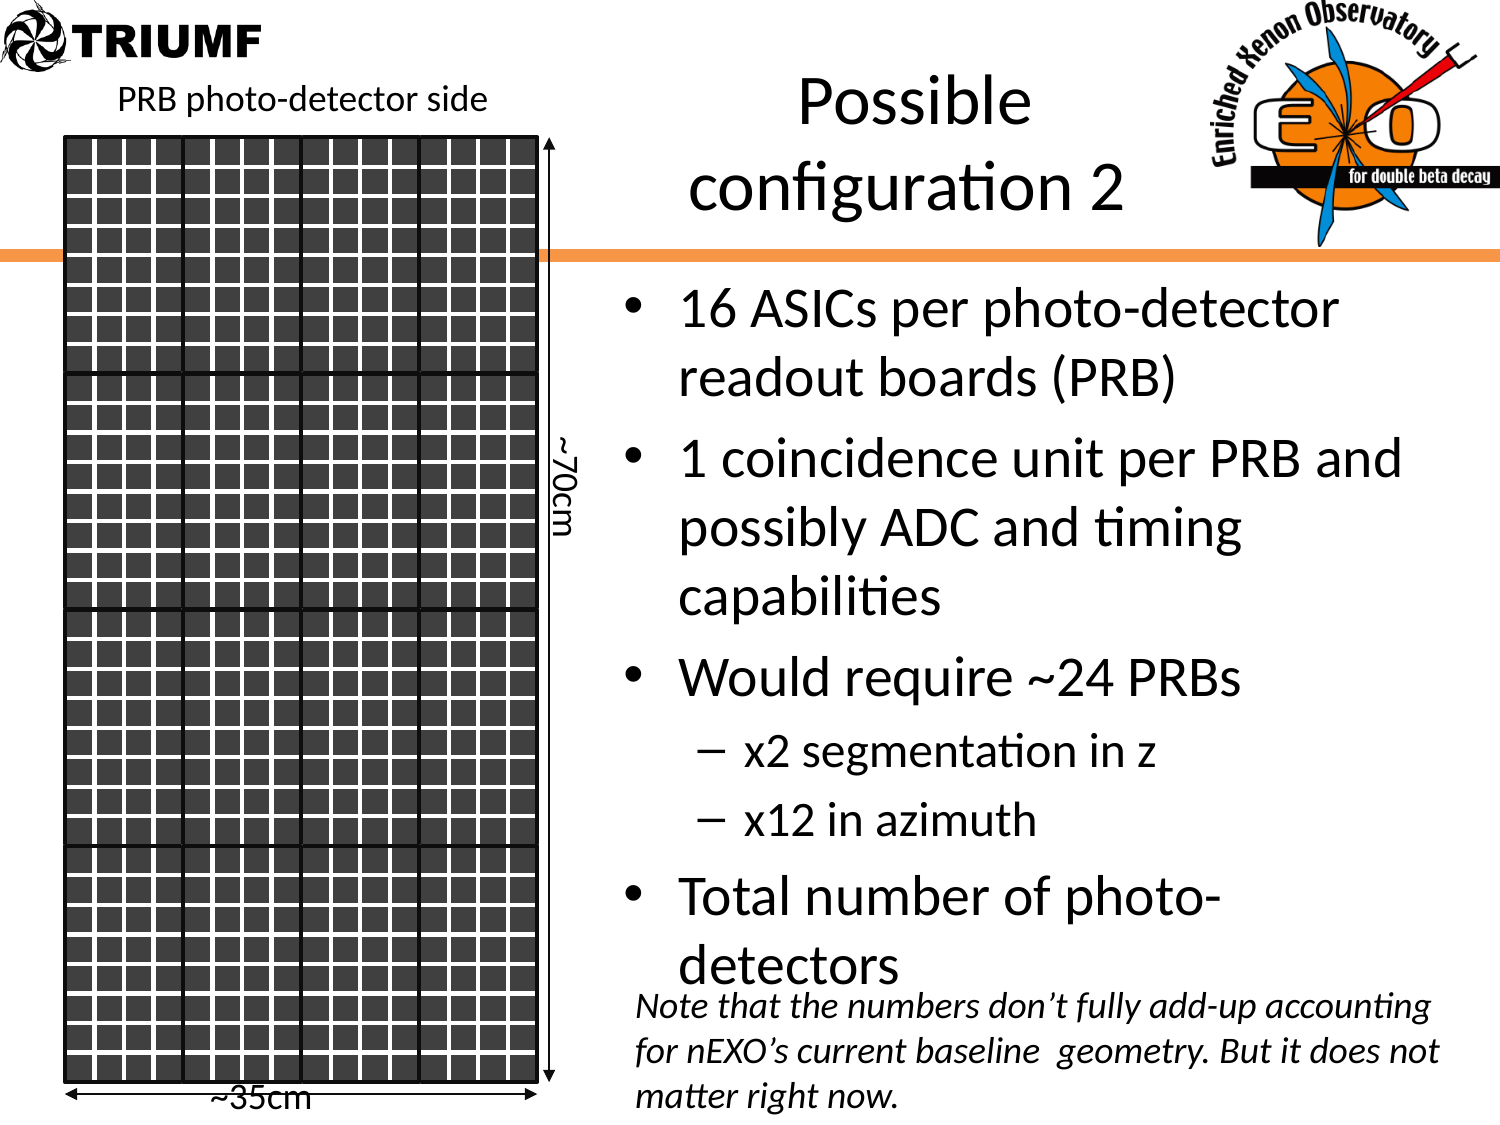

# Possible configuration 2
PRB photo-detector side
16 ASICs per photo-detector readout boards (PRB)
1 coincidence unit per PRB and possibly ADC and timing capabilities
Would require ~24 PRBs
x2 segmentation in z
x12 in azimuth
Total number of photo-detectors

~70cm
Note that the numbers don’t fully add-up accounting
for nEXO’s current baseline  geometry. But it does not
matter right now.
~35cm